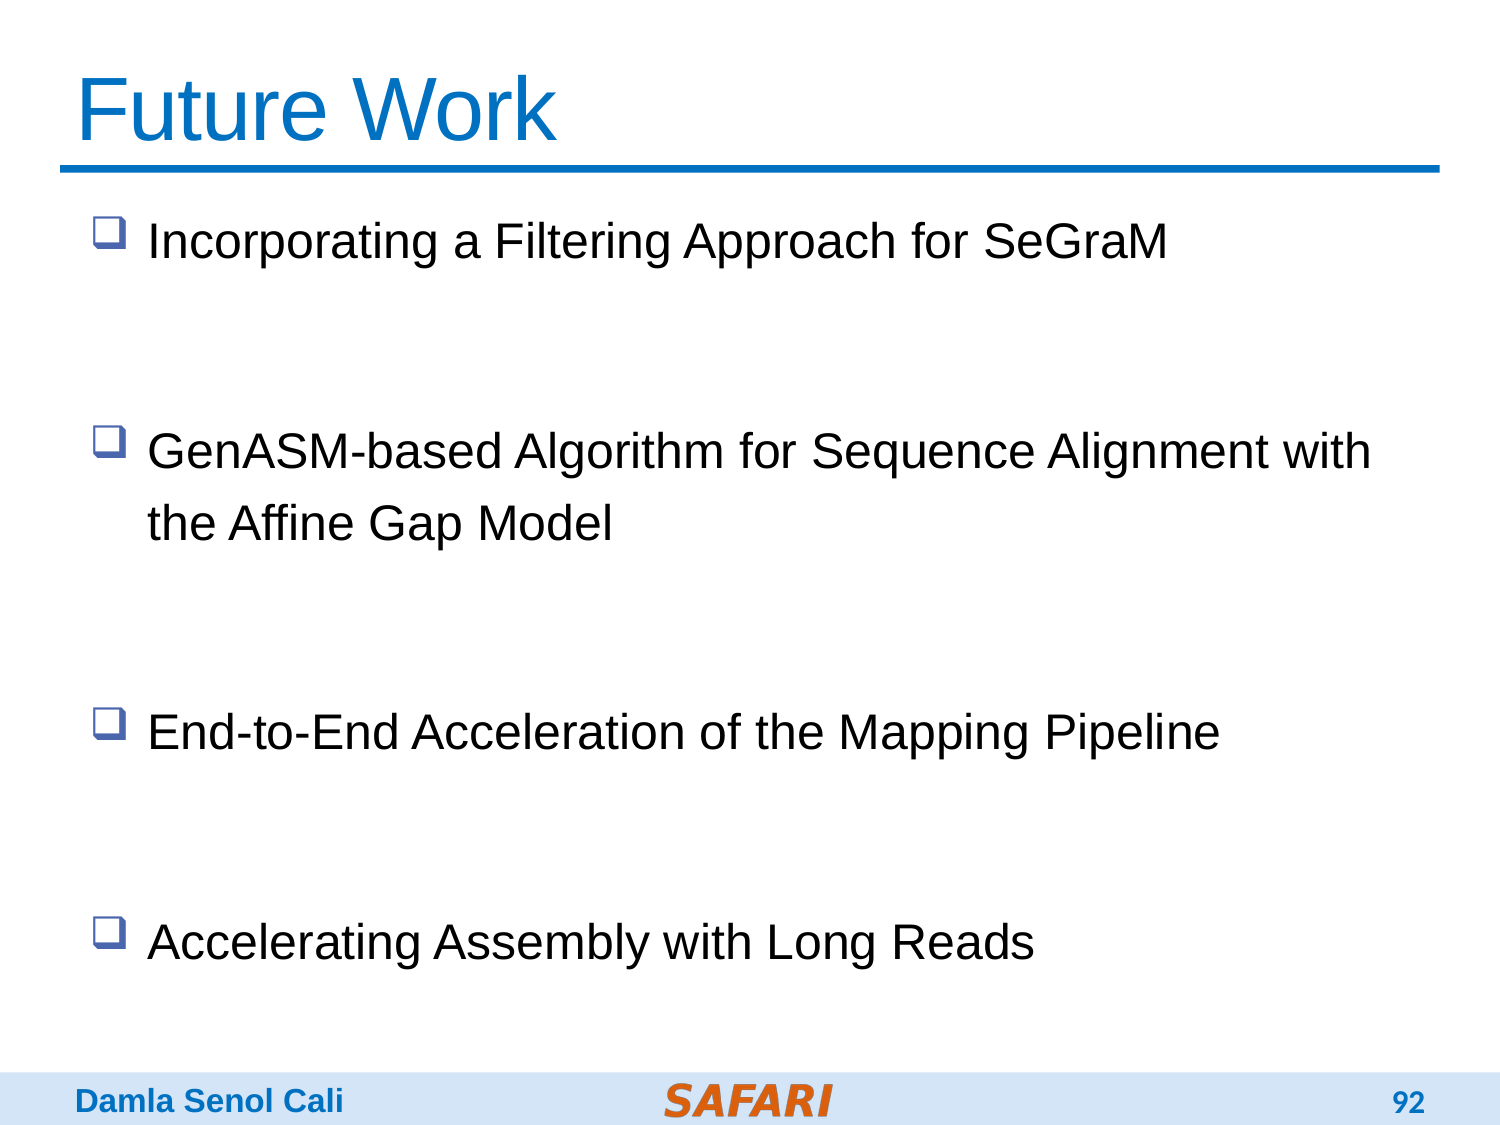

# Future Work
Incorporating a Filtering Approach for SeGraM
GenASM-based Algorithm for Sequence Alignment with the Affine Gap Model
End-to-End Acceleration of the Mapping Pipeline
Accelerating Assembly with Long Reads
92